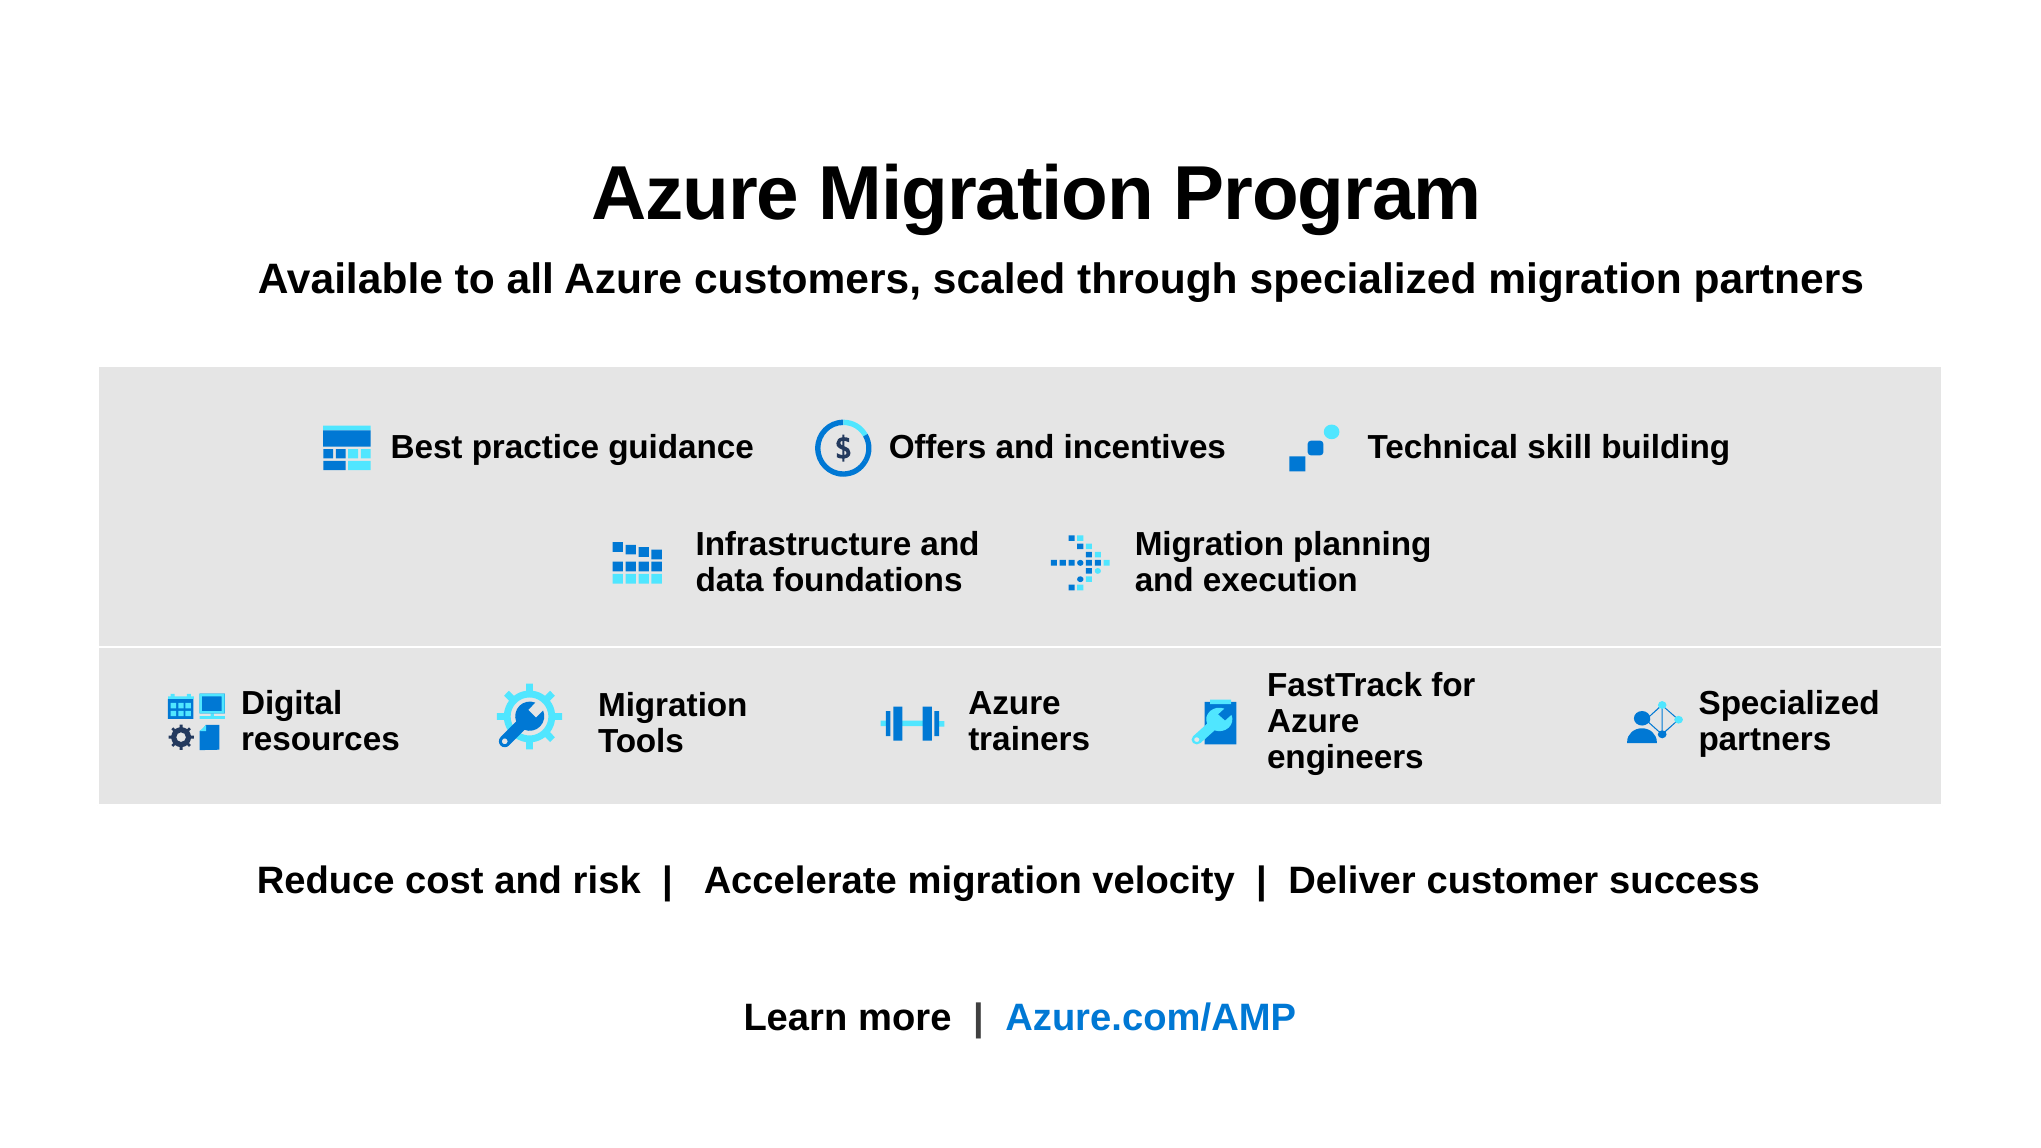

Azure Migration Program
Available to all Azure customers, scaled through specialized migration partners

Offers and incentives

Technical skill building

Best practice guidance
Infrastructure and
data foundations

Migration planning
and execution

Migration
Tools
Digital
resources

FastTrack for Azure engineers

Specialized
partners

Azure
trainers

Reduce cost and risk  |   Accelerate migration velocity  |  Deliver customer success
Learn more  |  Azure.com/AMP